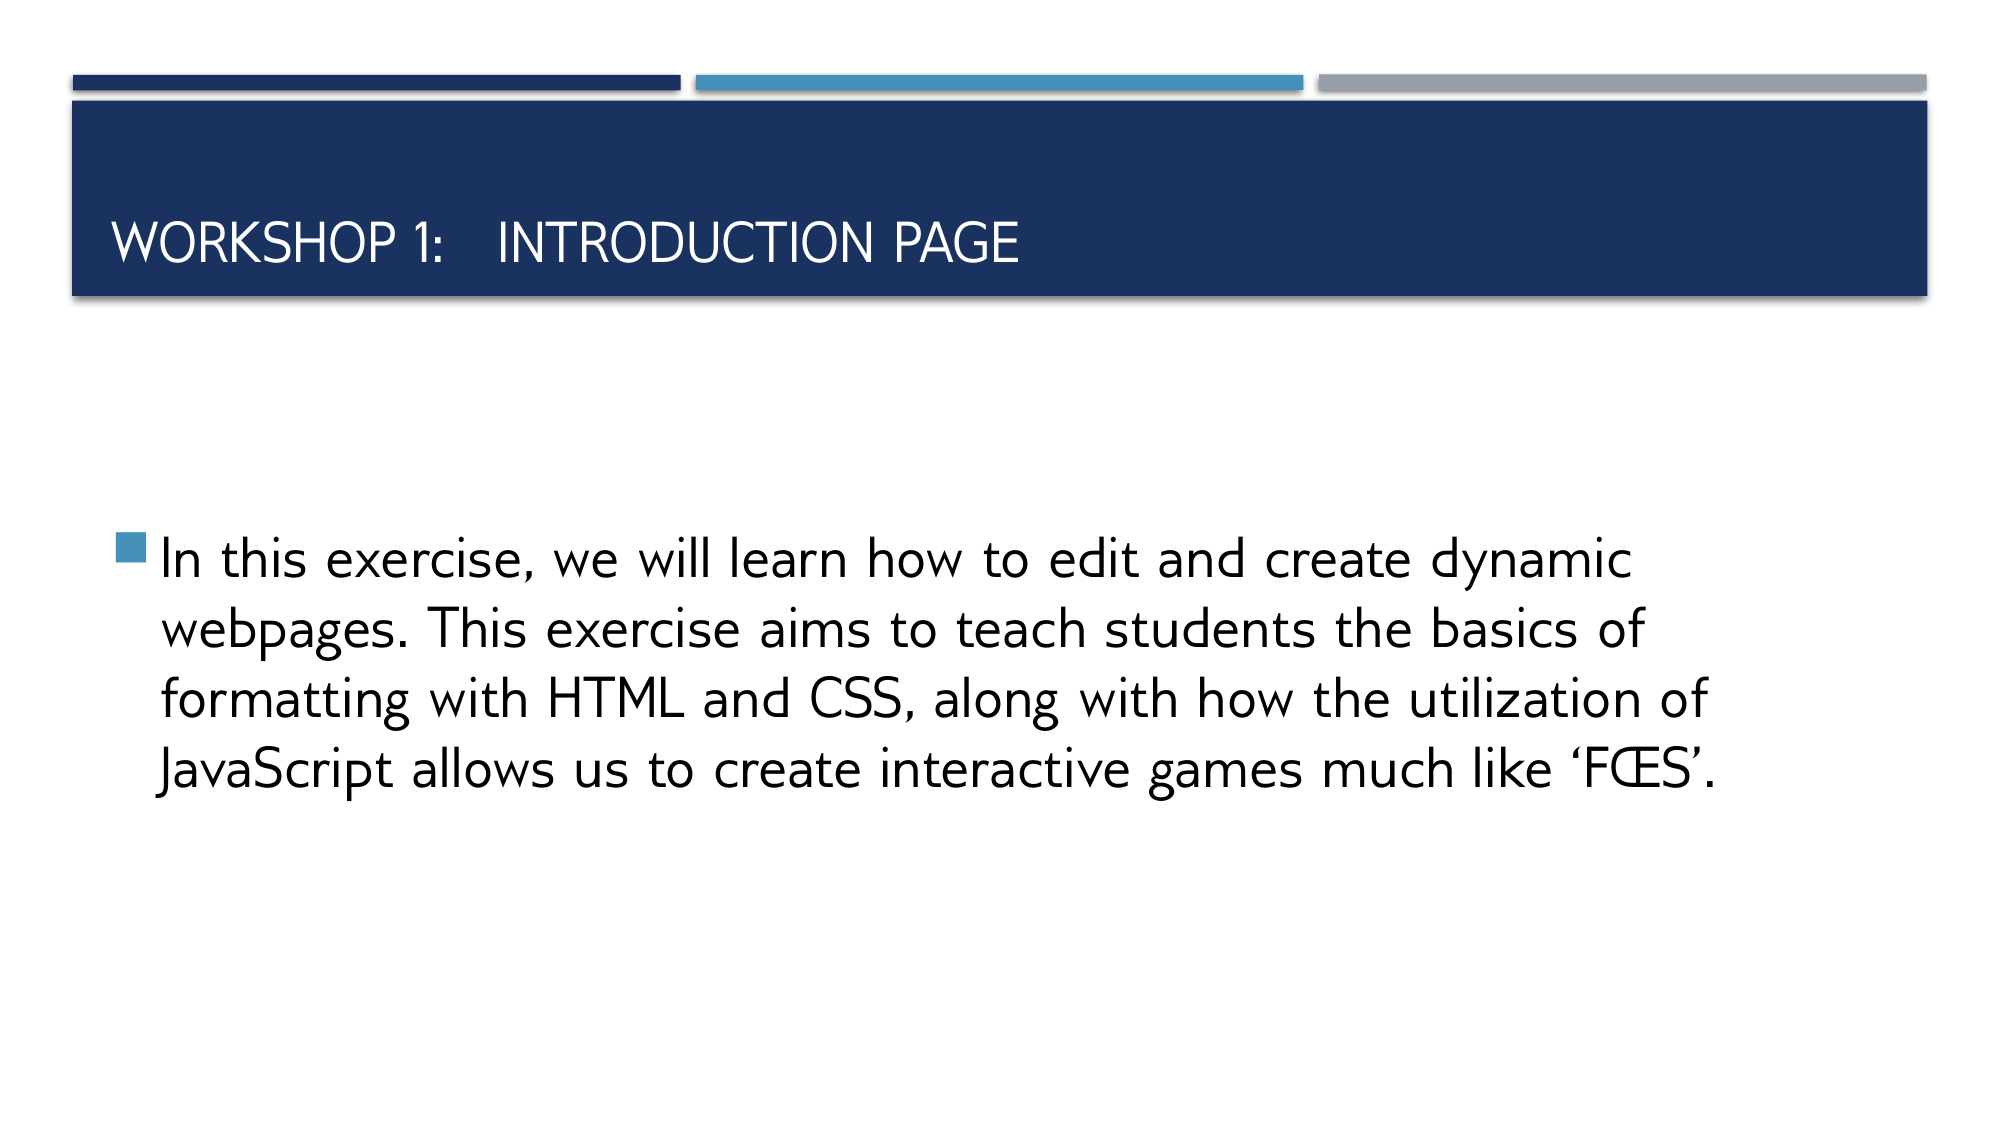

# Workshop 1:   Introduction Page
In this exercise, we will learn how to edit and create dynamic webpages. This exercise aims to teach students the basics of formatting with HTML and CSS, along with how the utilization of JavaScript allows us to create interactive games much like ‘FOES’.